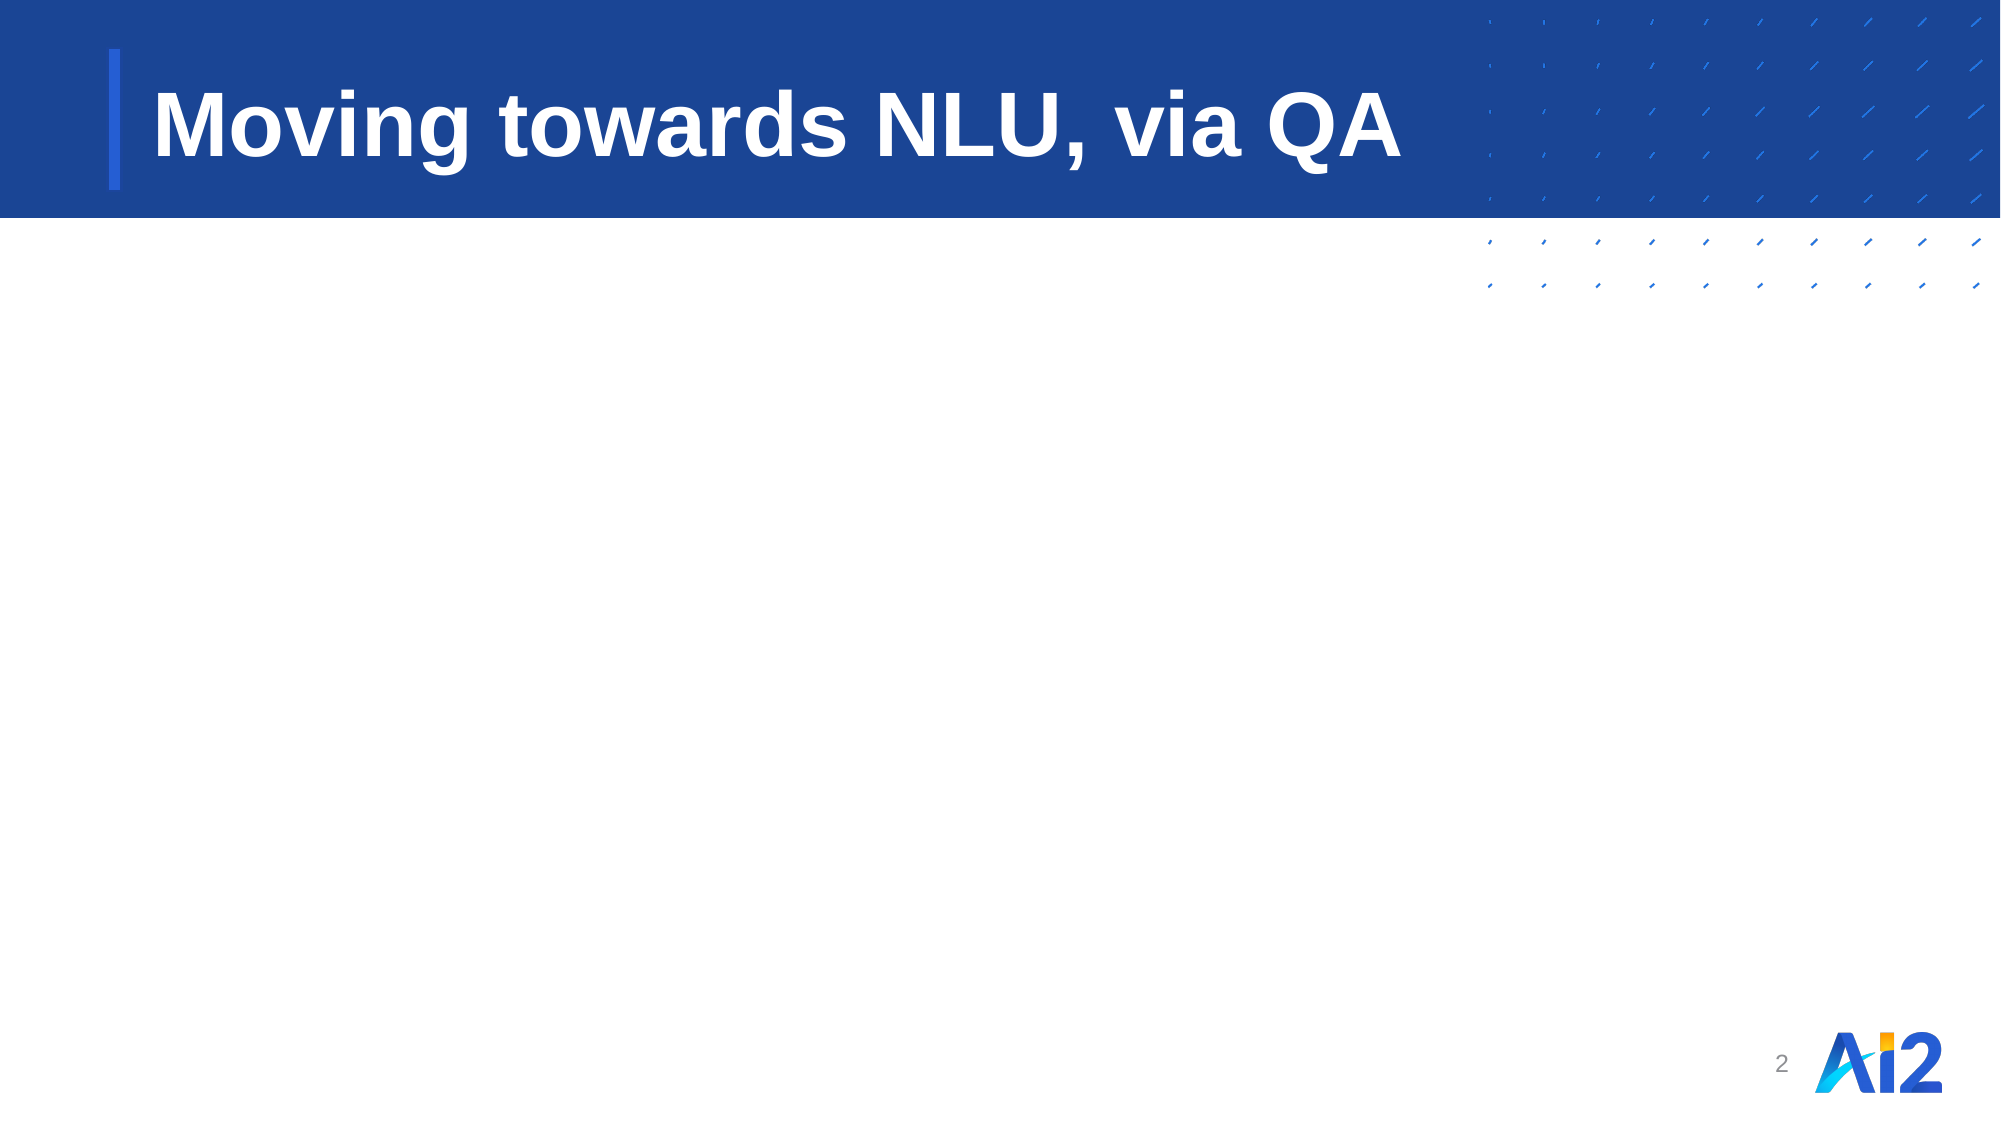

# Moving towards NLU, via QA

2